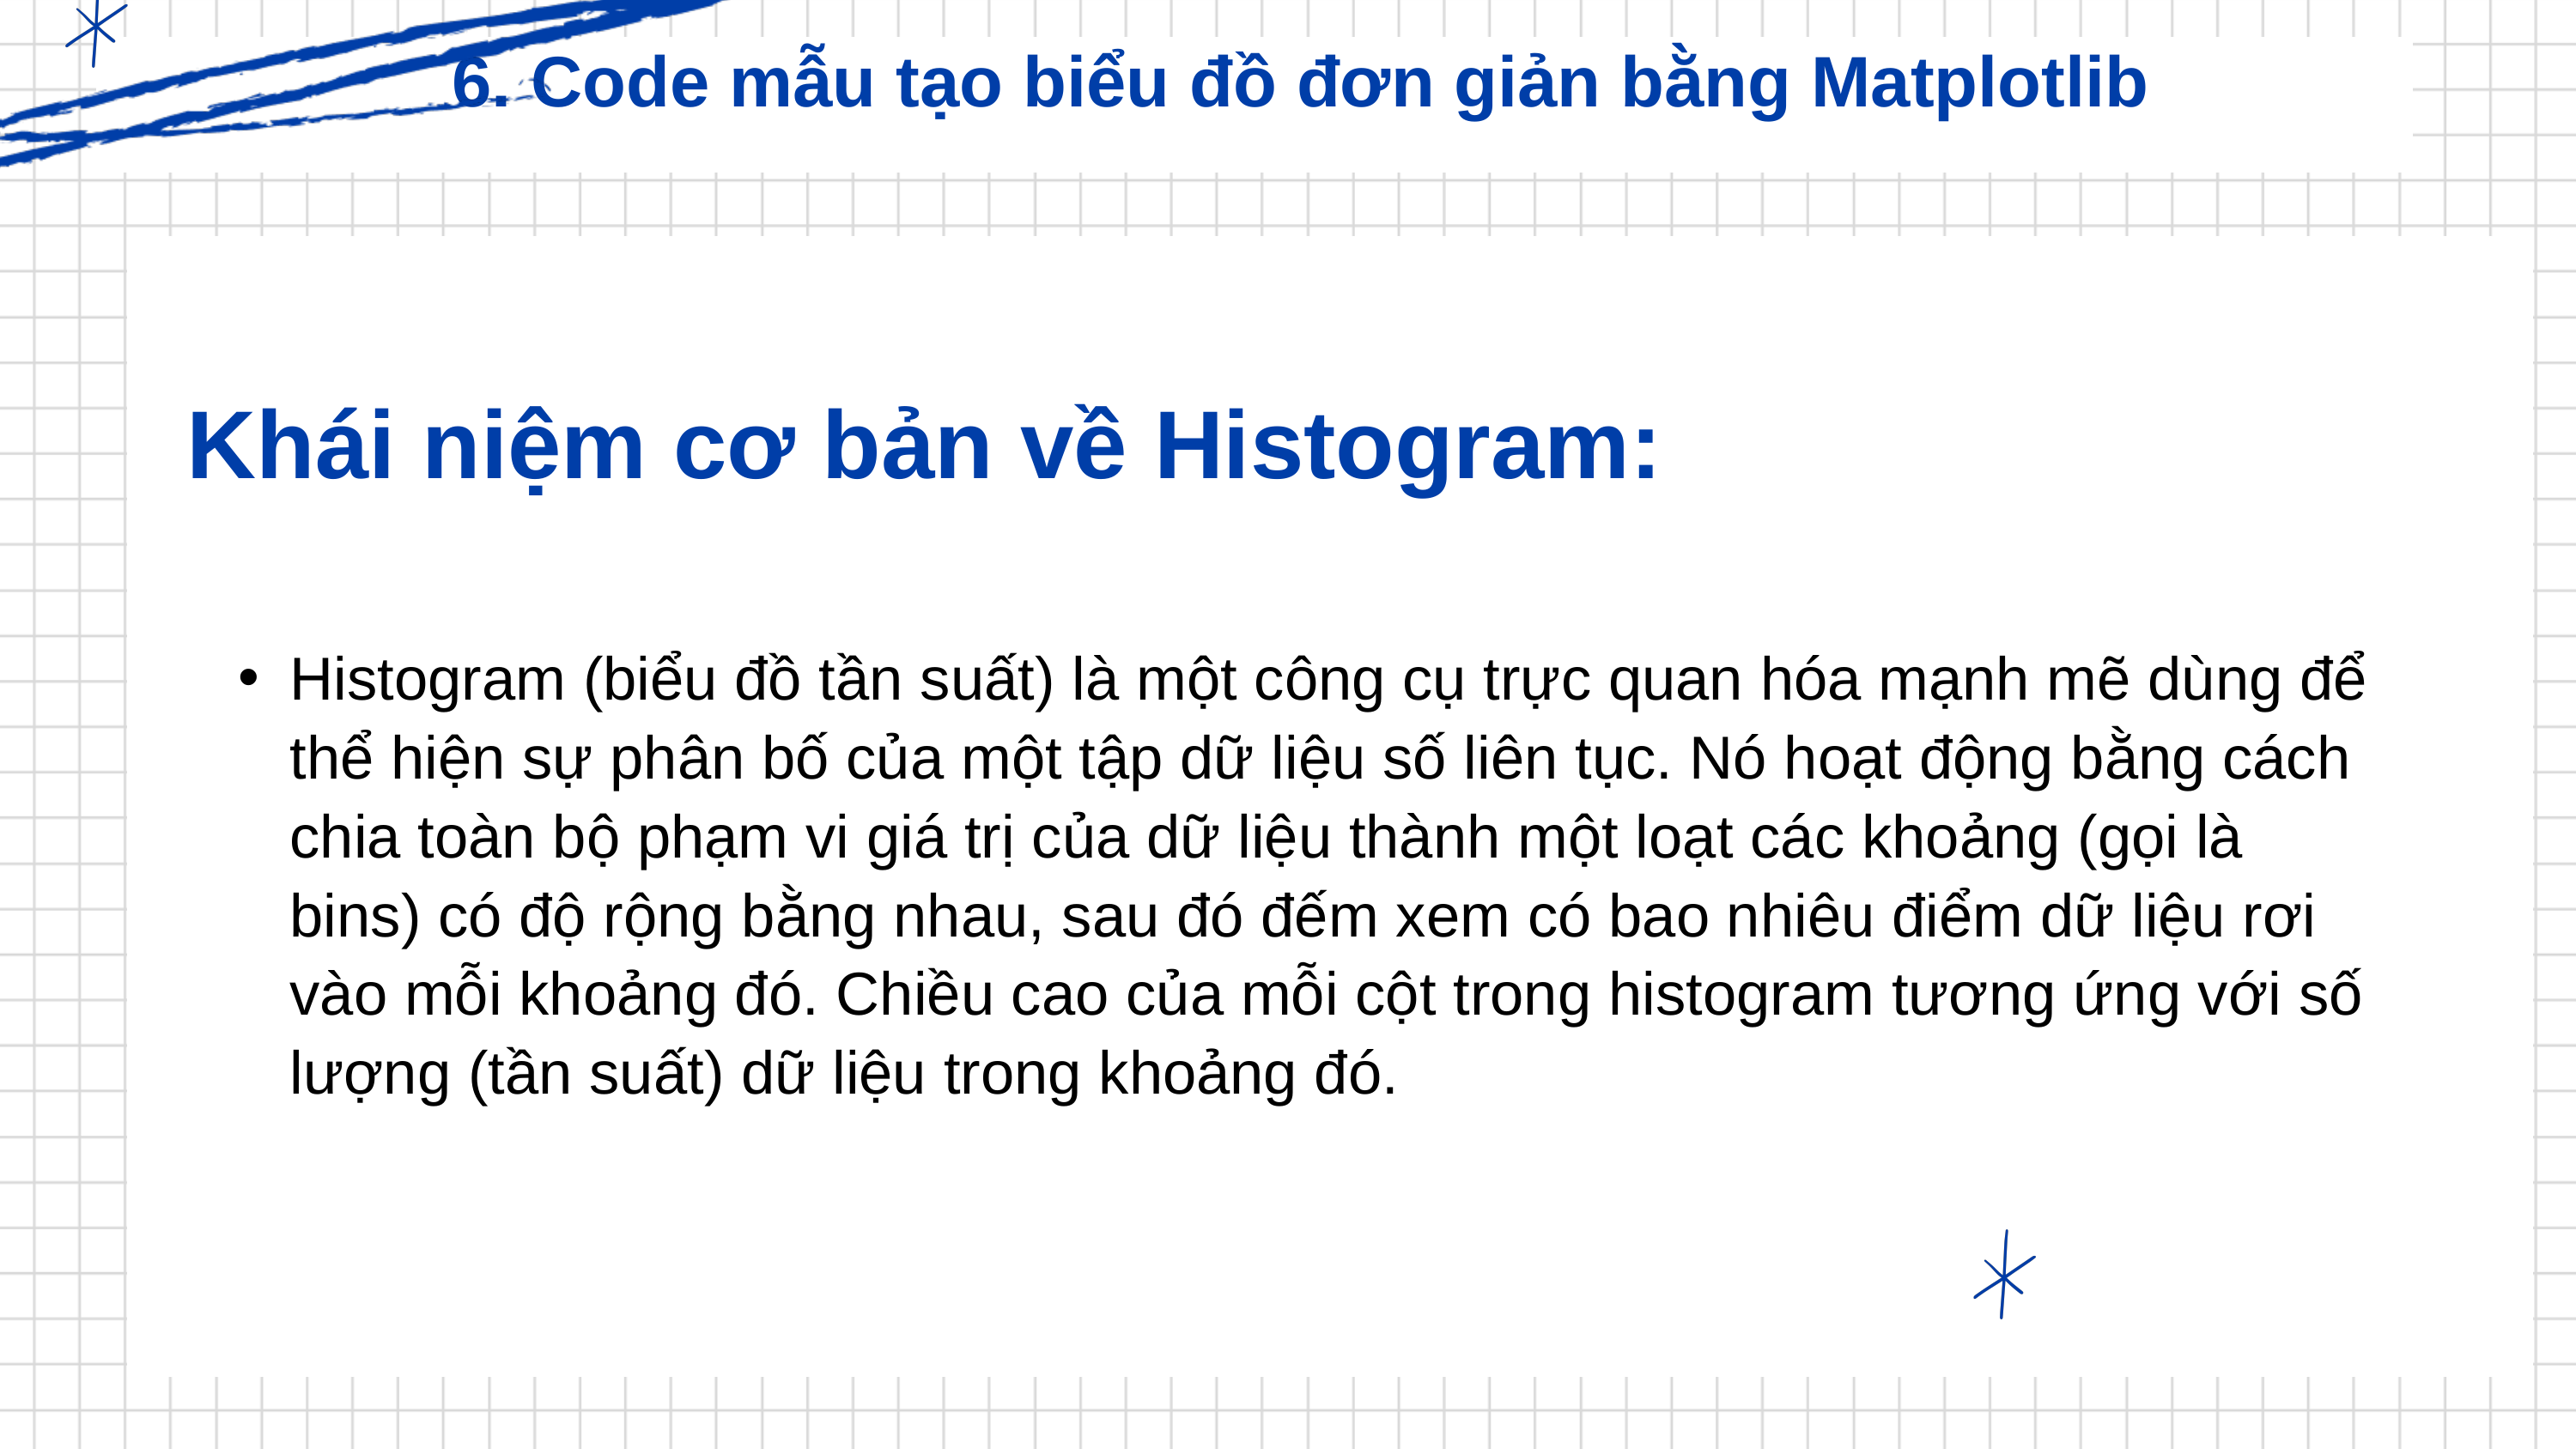

6. Code mẫu tạo biểu đồ đơn giản bằng Matplotlib

Khái niệm cơ bản về Histogram:

Histogram (biểu đồ tần suất) là một công cụ trực quan hóa mạnh mẽ dùng để thể hiện sự phân bố của một tập dữ liệu số liên tục. Nó hoạt động bằng cách chia toàn bộ phạm vi giá trị của dữ liệu thành một loạt các khoảng (gọi là bins) có độ rộng bằng nhau, sau đó đếm xem có bao nhiêu điểm dữ liệu rơi vào mỗi khoảng đó. Chiều cao của mỗi cột trong histogram tương ứng với số lượng (tần suất) dữ liệu trong khoảng đó.